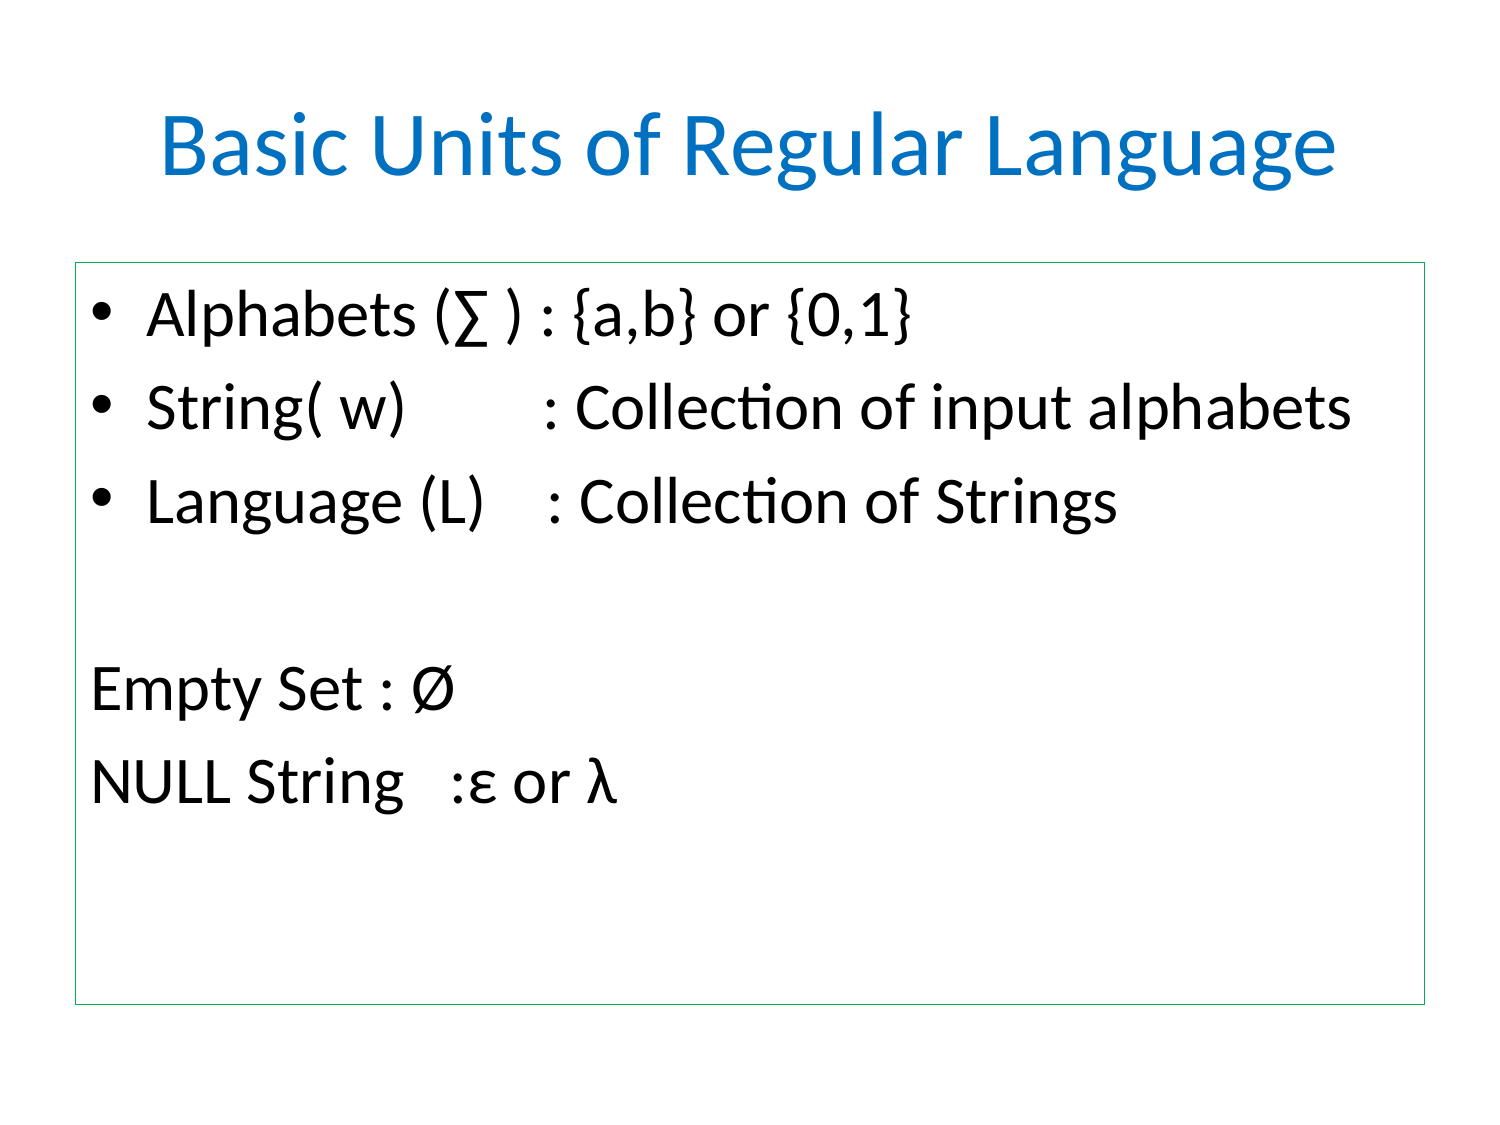

# Basic Units of Regular Language
Alphabets (∑ ) : {a,b} or {0,1}
String( w)         : Collection of input alphabets
Language (L)    : Collection of Strings

Empty Set : Ø
NULL String   :ε or λ